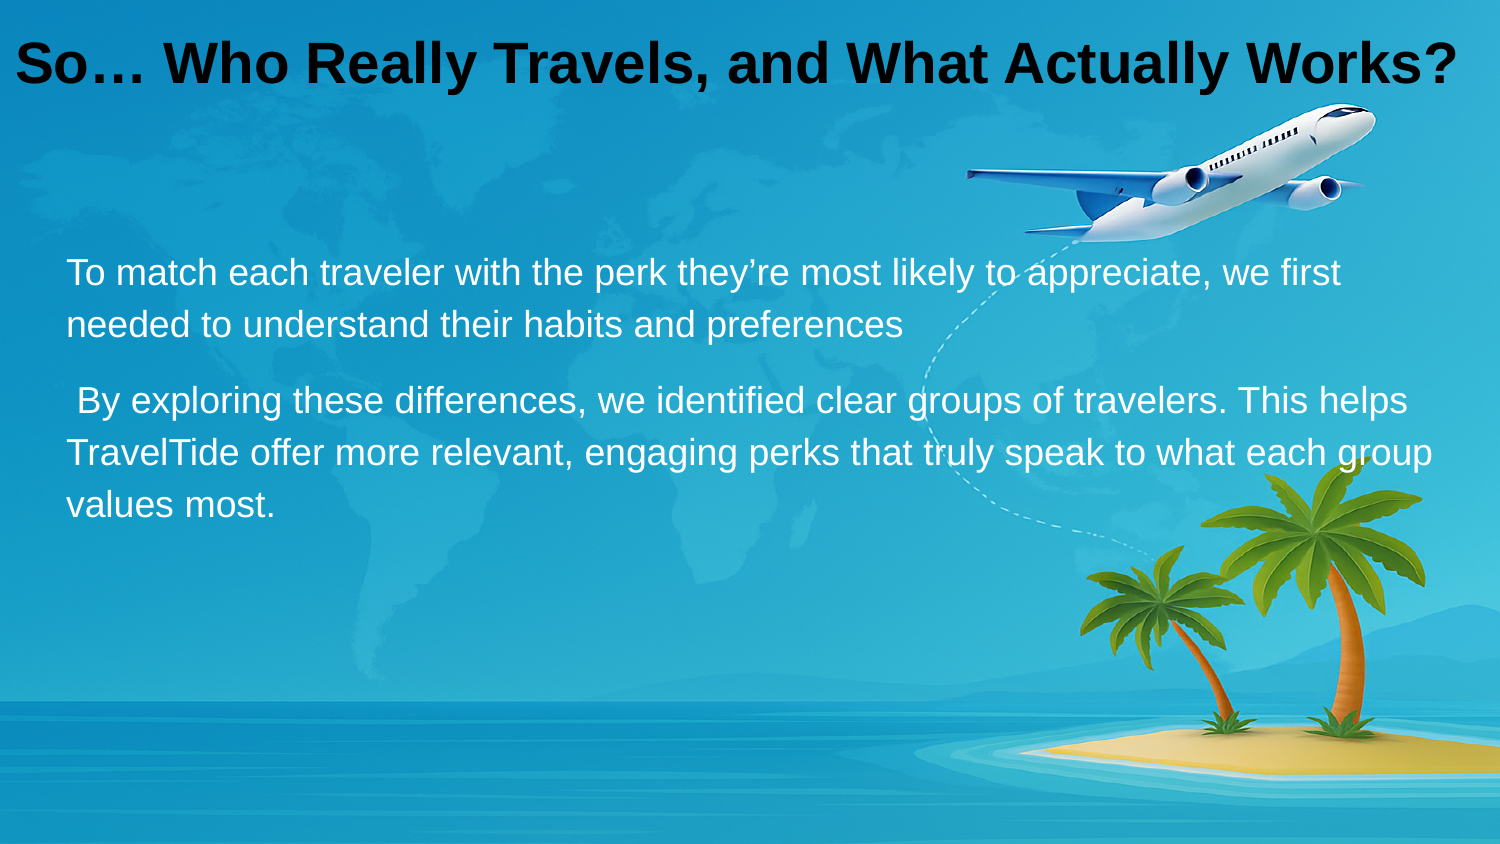

# So… Who Really Travels, and What Actually Works?

To match each traveler with the perk they’re most likely to appreciate, we first needed to understand their habits and preferences
 By exploring these differences, we identified clear groups of travelers. This helps TravelTide offer more relevant, engaging perks that truly speak to what each group values most.